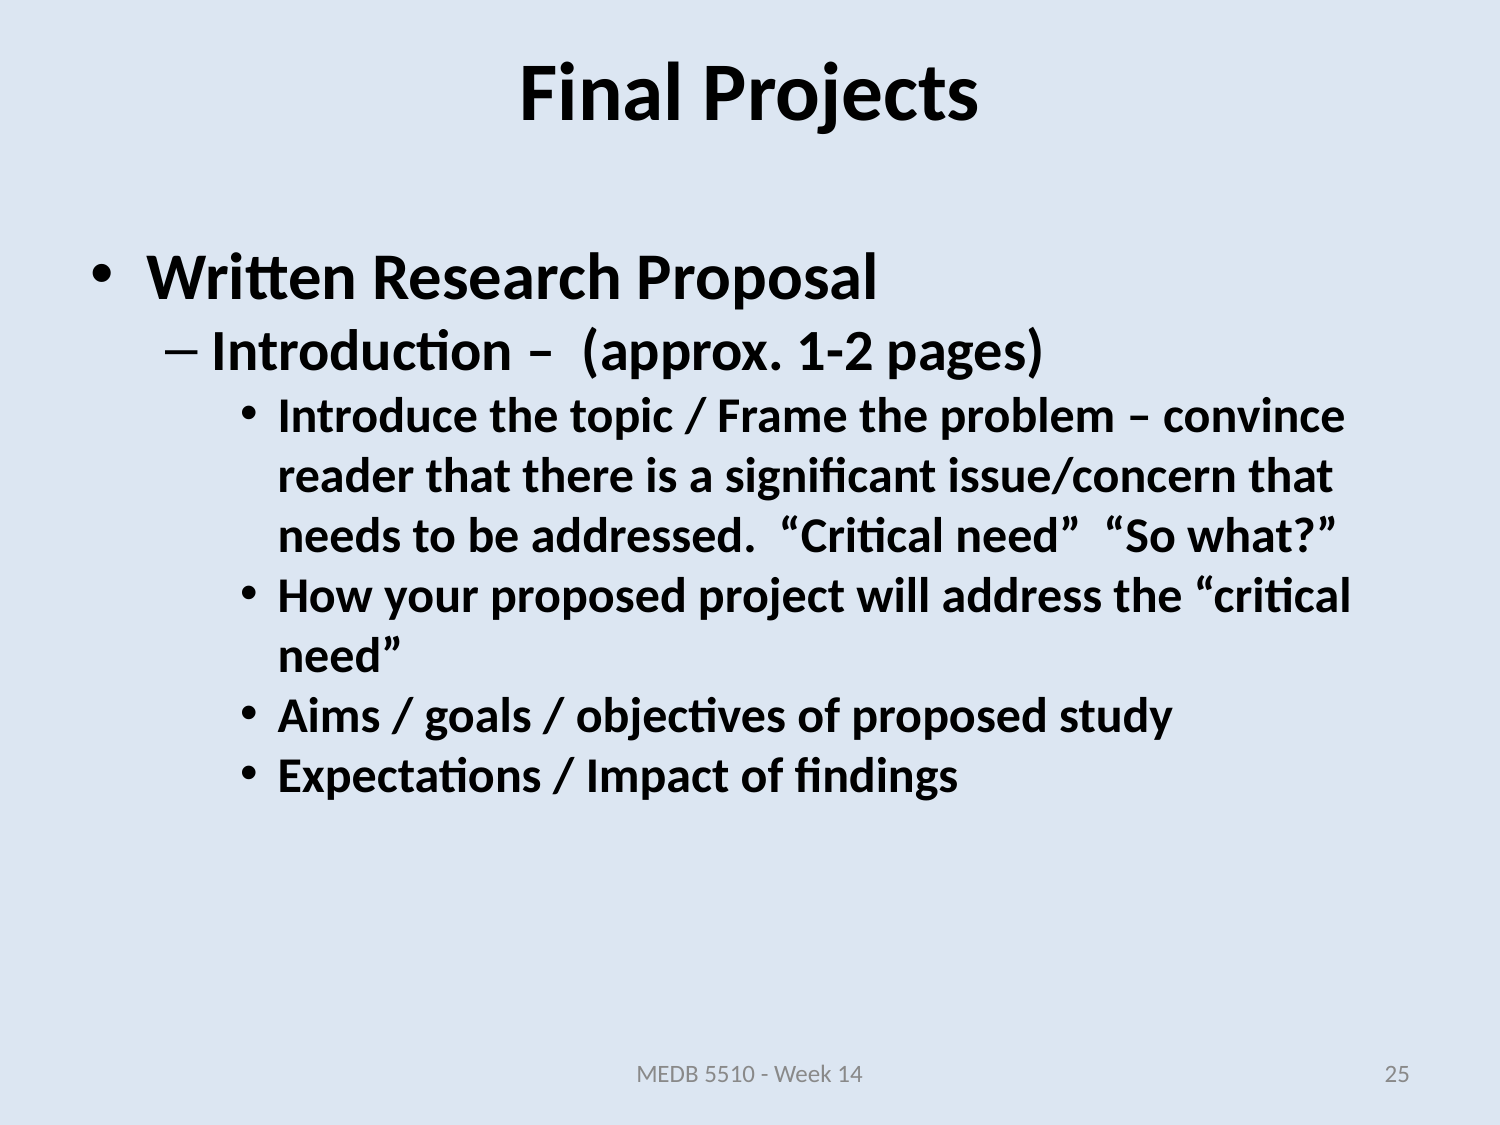

Final Projects
Written Research Proposal
Introduction –  (approx. 1-2 pages)
Introduce the topic / Frame the problem – convince reader that there is a significant issue/concern that needs to be addressed.  “Critical need”  “So what?”
How your proposed project will address the “critical need”
Aims / goals / objectives of proposed study
Expectations / Impact of findings

MEDB 5510 - Week 14
25